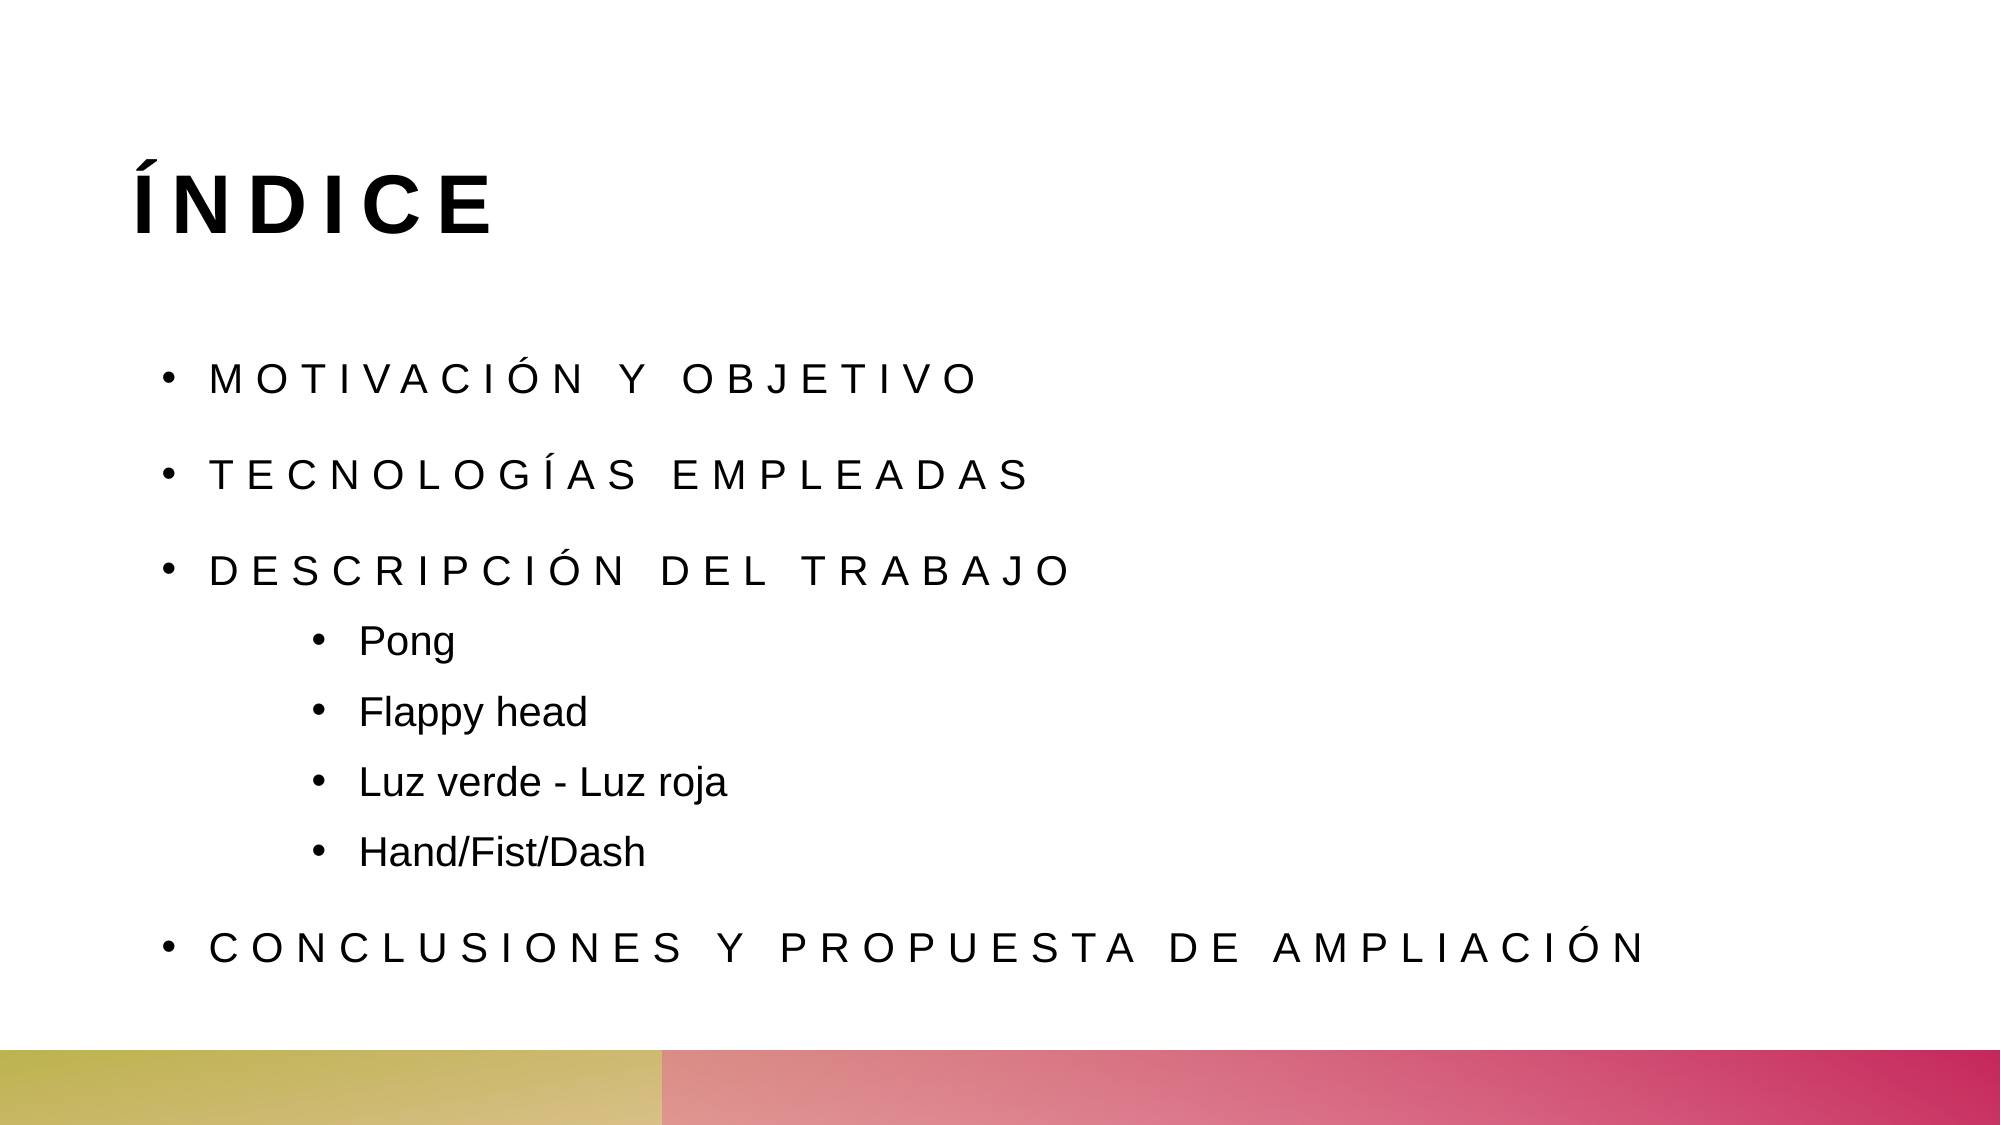

# Índice
Motivación y objetivo
TECNOLOGÍAS EMPLEADAS
descripción del trabajo
Pong
Flappy head
Luz verde - Luz roja
Hand/Fist/Dash
Conclusiones y propuesta de ampliación